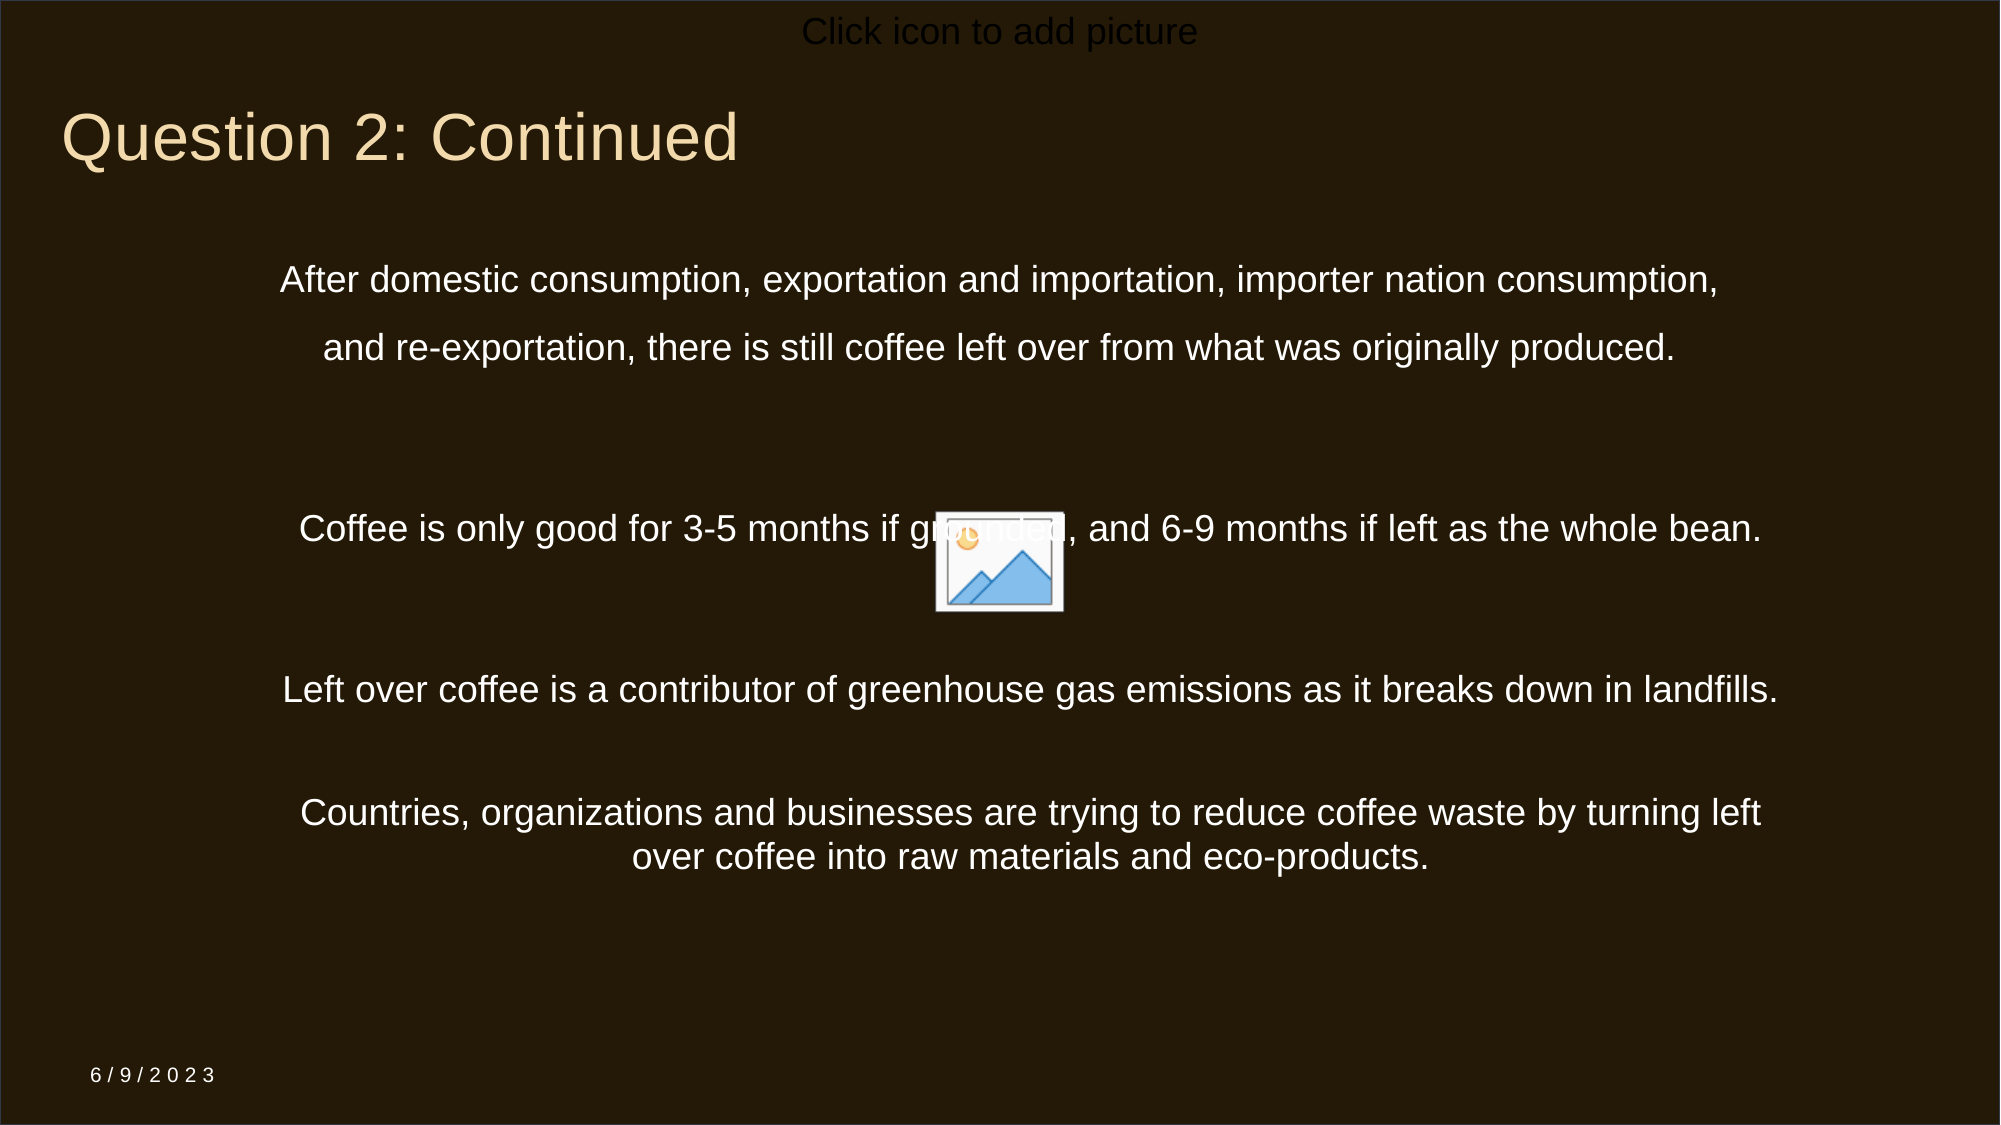

# Question 2: Continued
After domestic consumption, exportation and importation, importer nation consumption, and re-exportation, there is still coffee left over from what was originally produced.
Coffee is only good for 3-5 months if grounded, and 6-9 months if left as the whole bean.
Left over coffee is a contributor of greenhouse gas emissions as it breaks down in landfills.
Countries, organizations and businesses are trying to reduce coffee waste by turning left over coffee into raw materials and eco-products.
6/9/2023
Syracuse University – IST 652
8